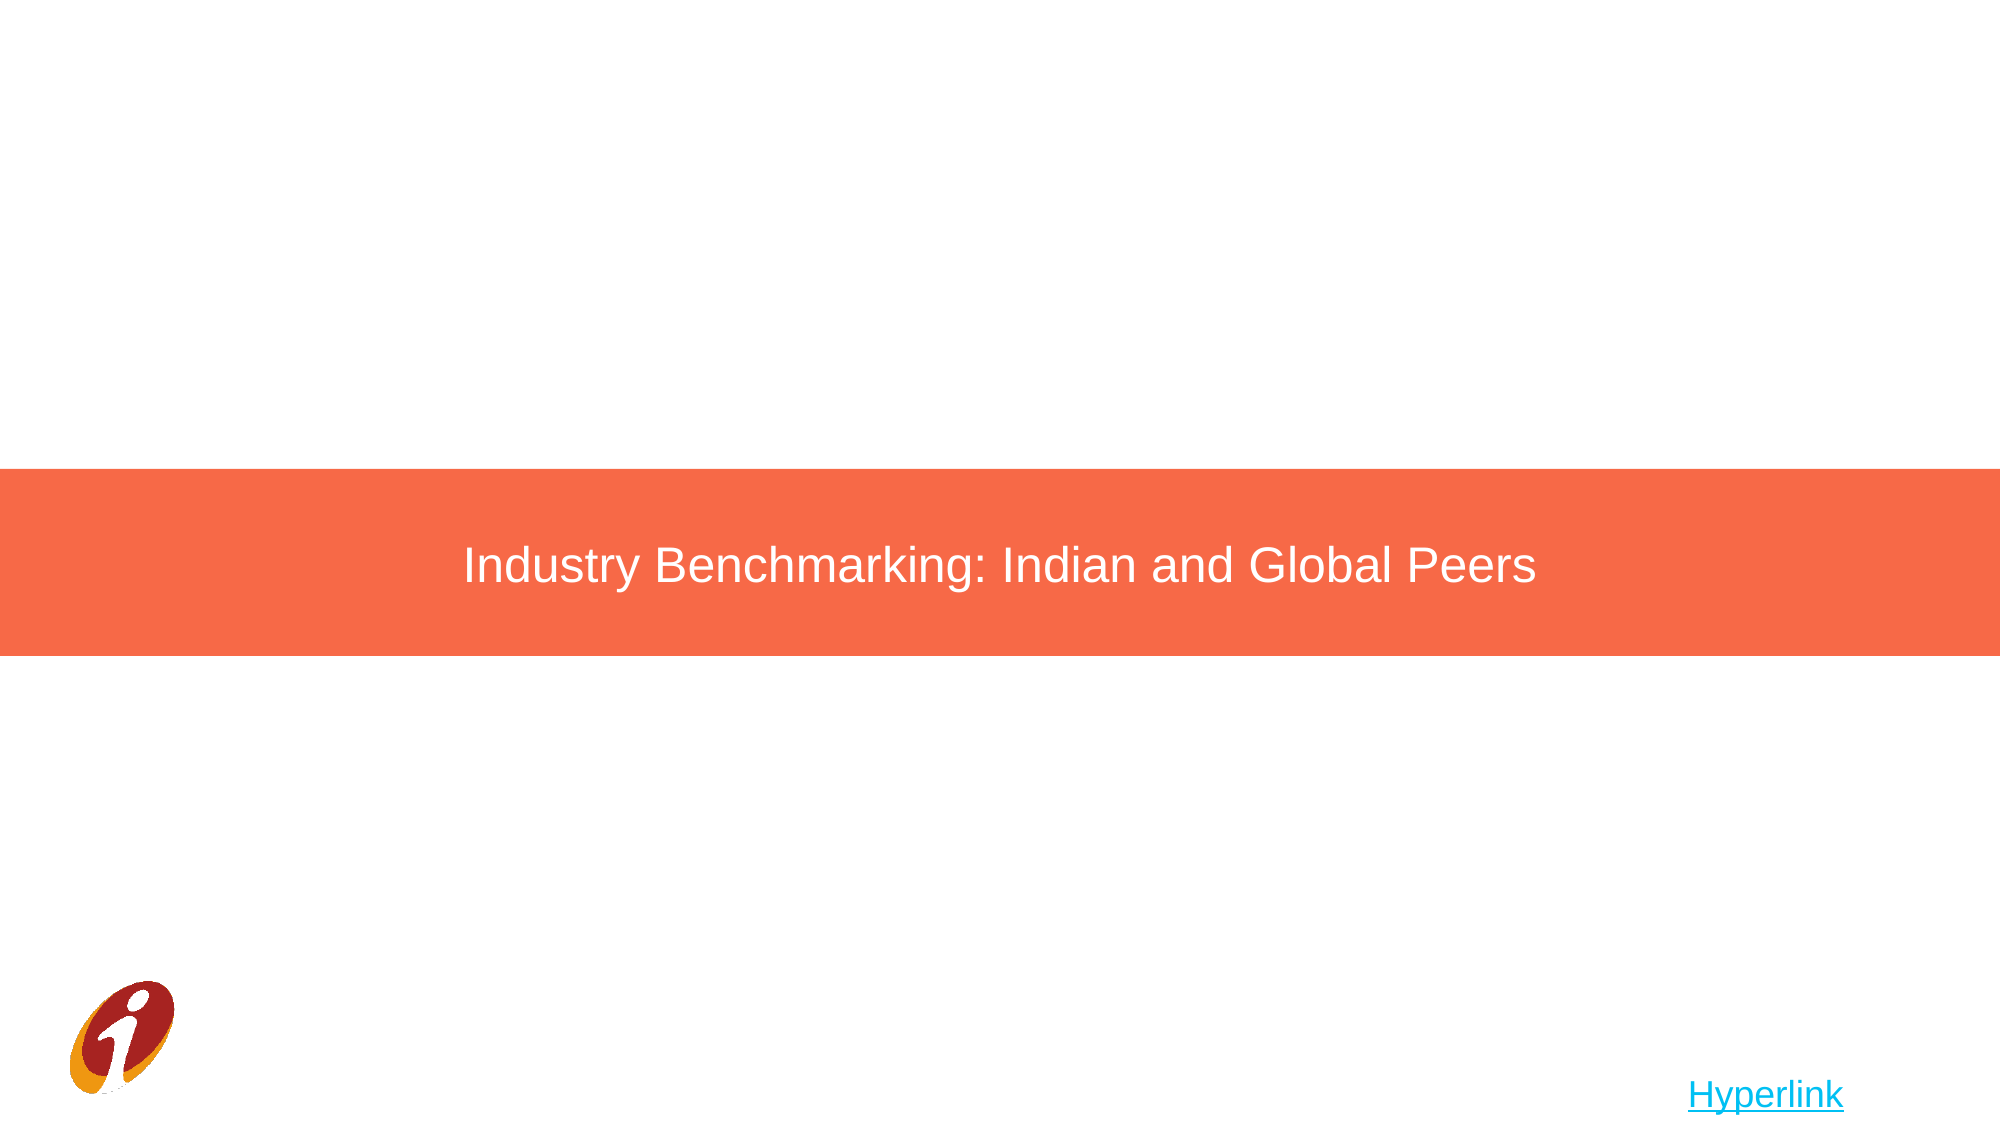

Industry Benchmarking: Indian and Global Peers
Hyperlink